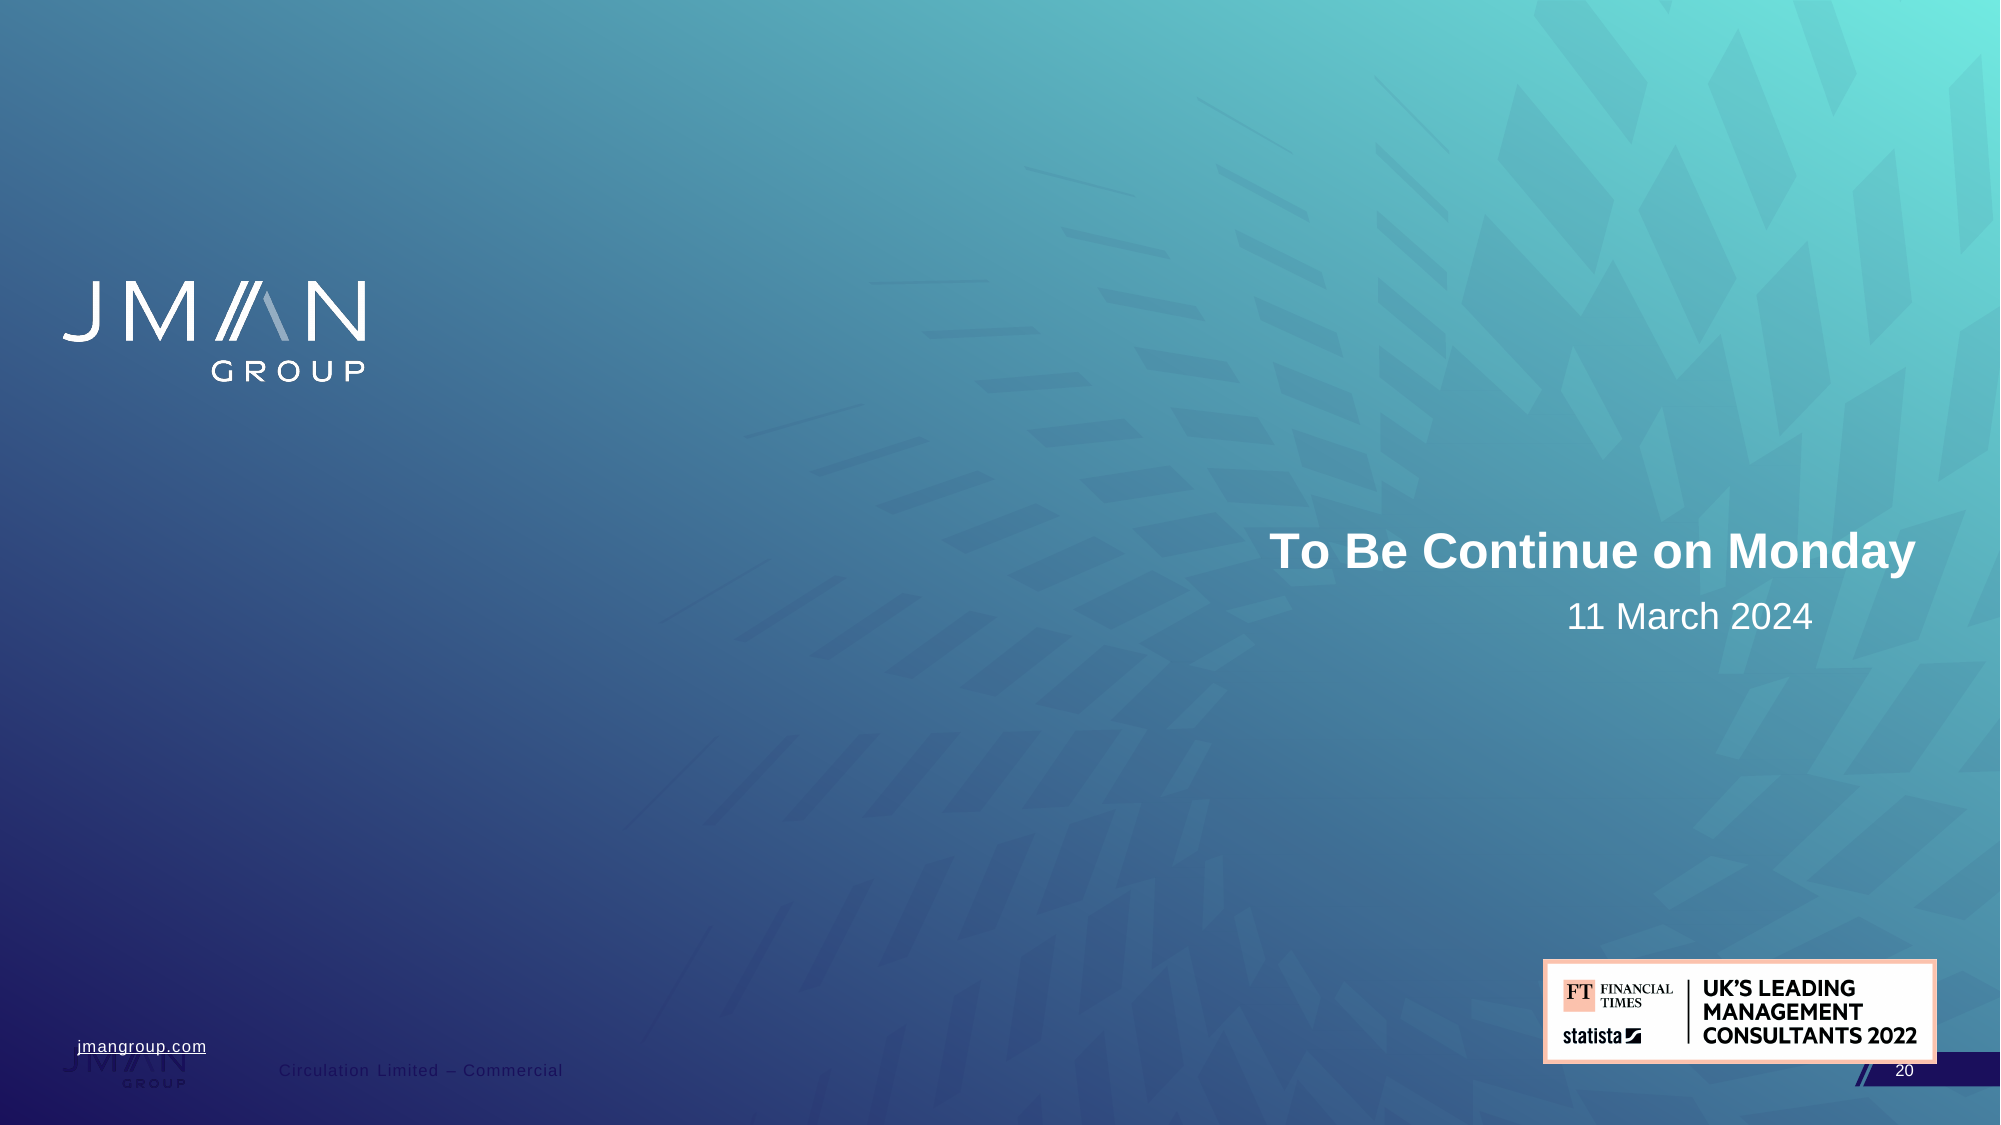

# To Be Continue on Monday
11 March 2024